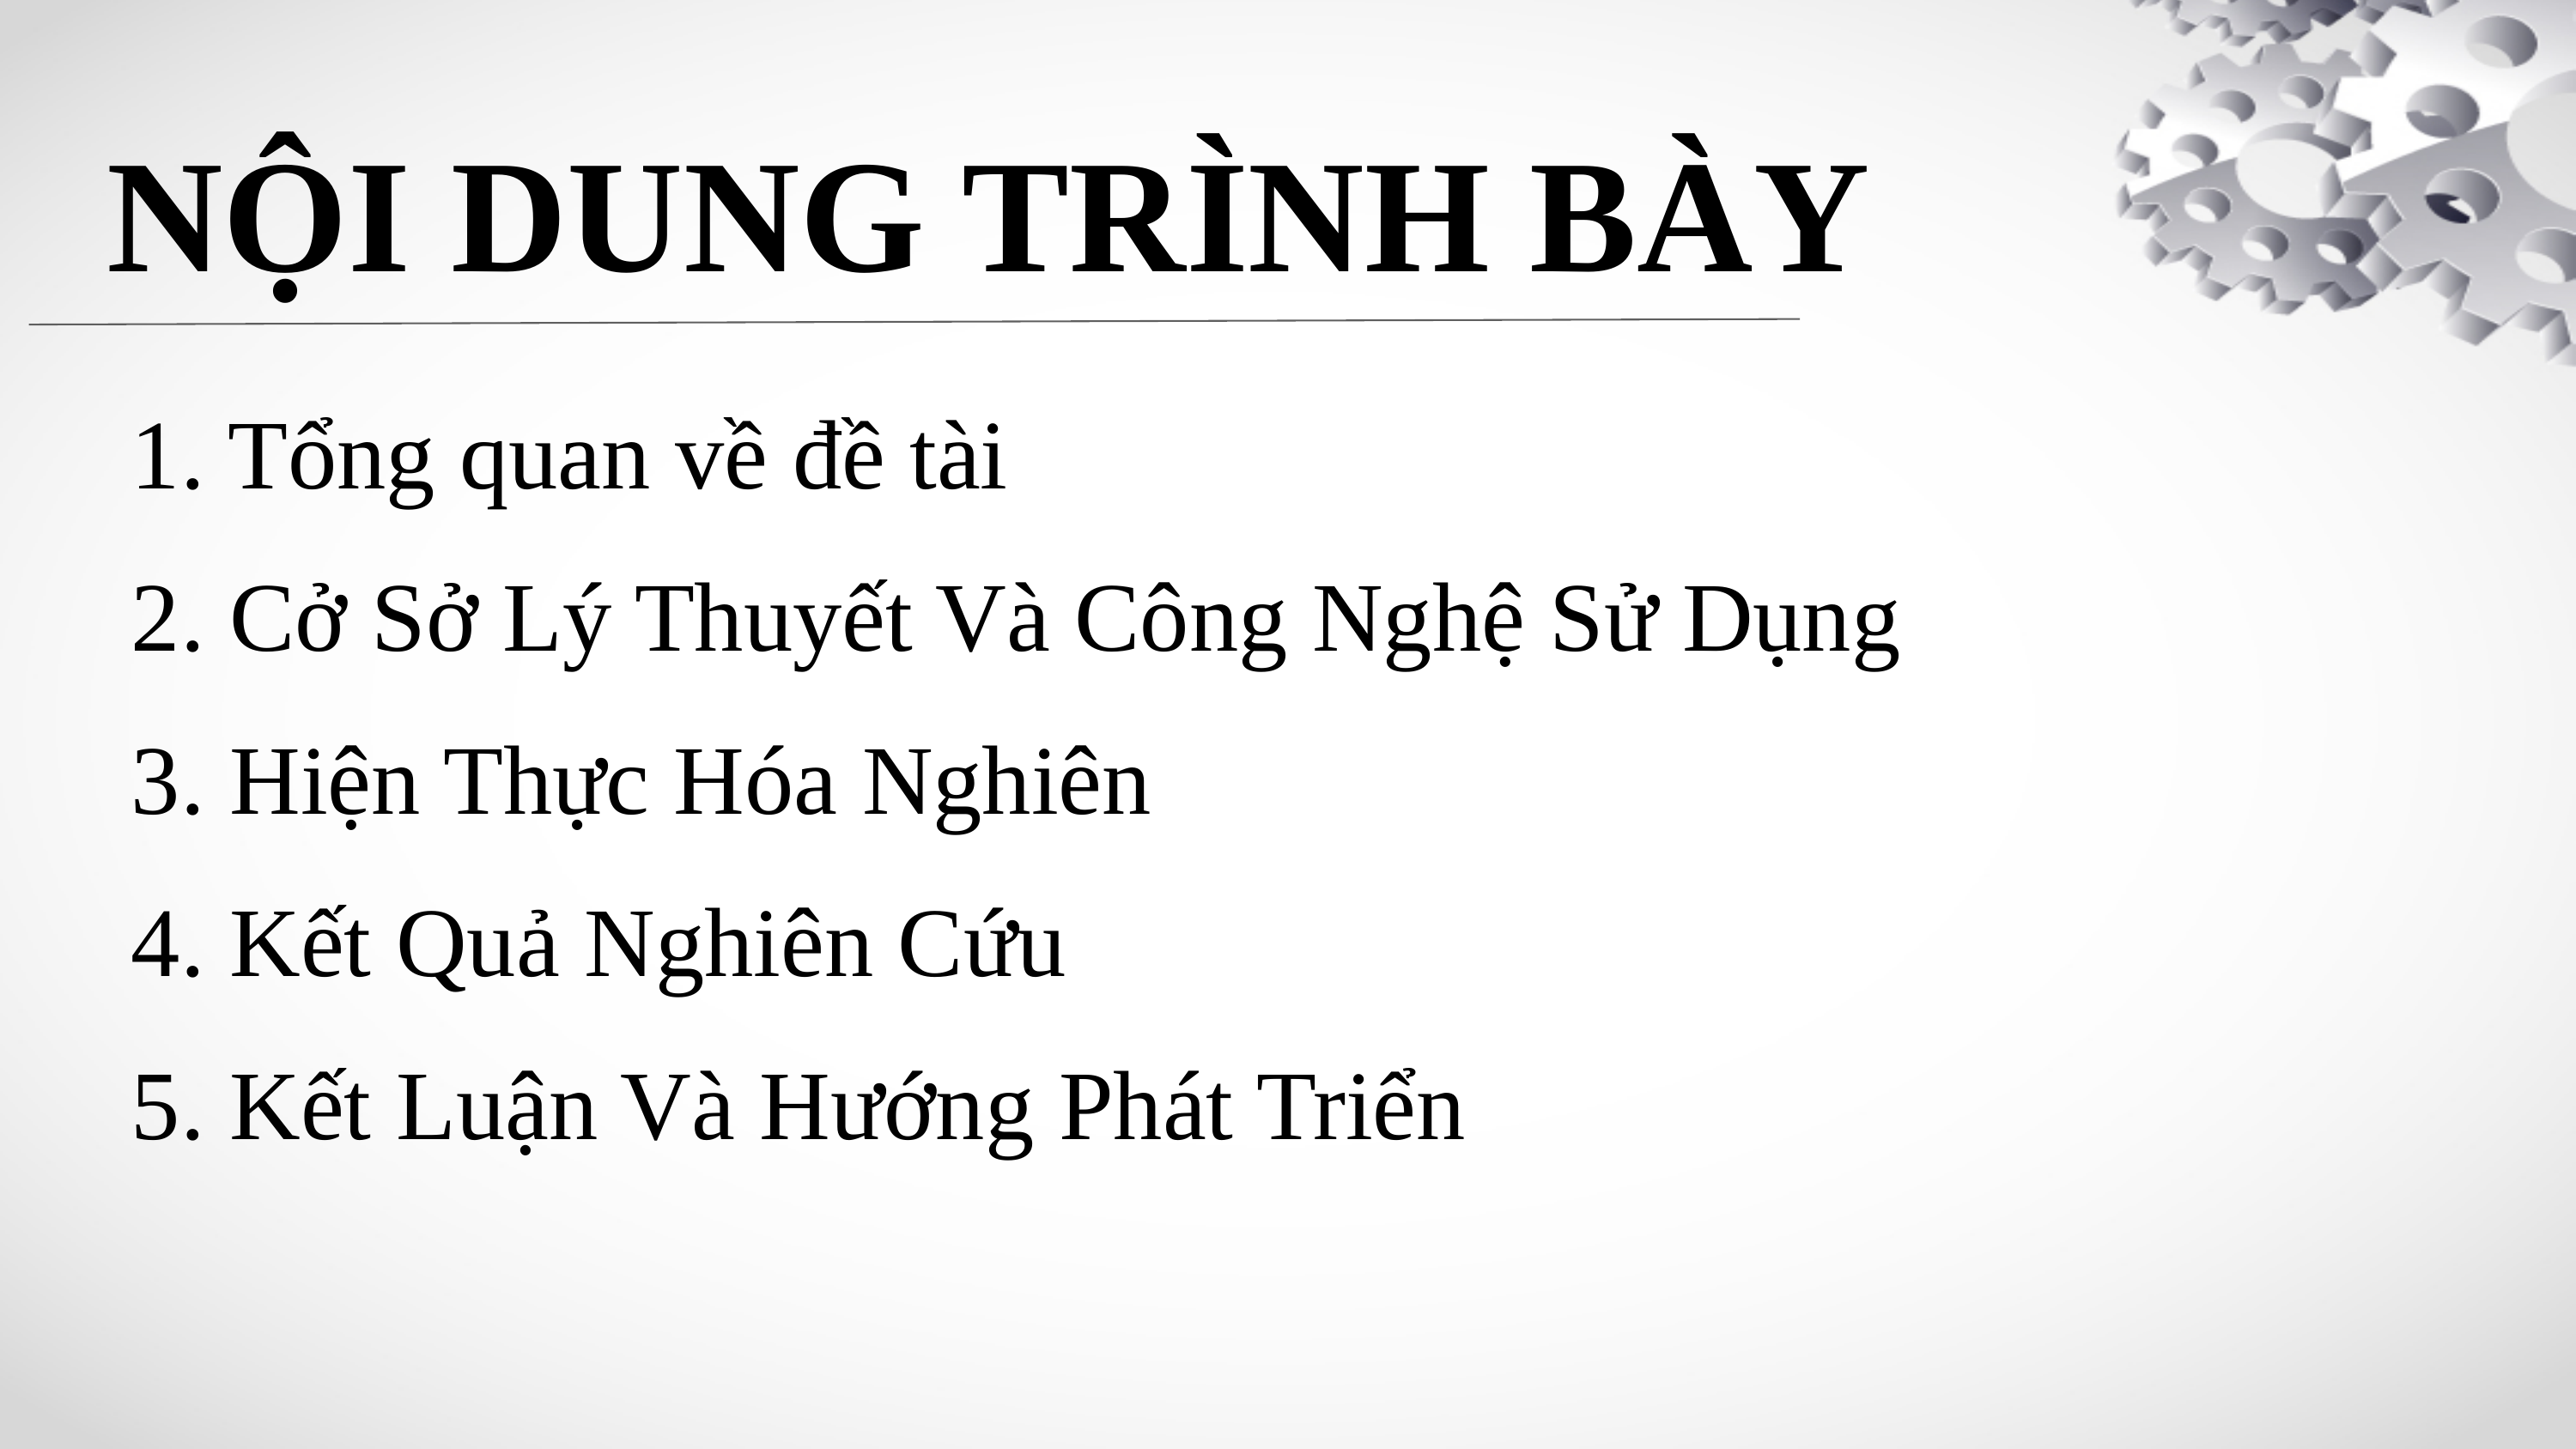

NỘI DUNG TRÌNH BÀY

1. Tổng quan về đề tài
2. Cở Sở Lý Thuyết Và Công Nghệ Sử Dụng
3. Hiện Thực Hóa Nghiên
4. Kết Quả Nghiên Cứu
5. Kết Luận Và Hướng Phát Triển